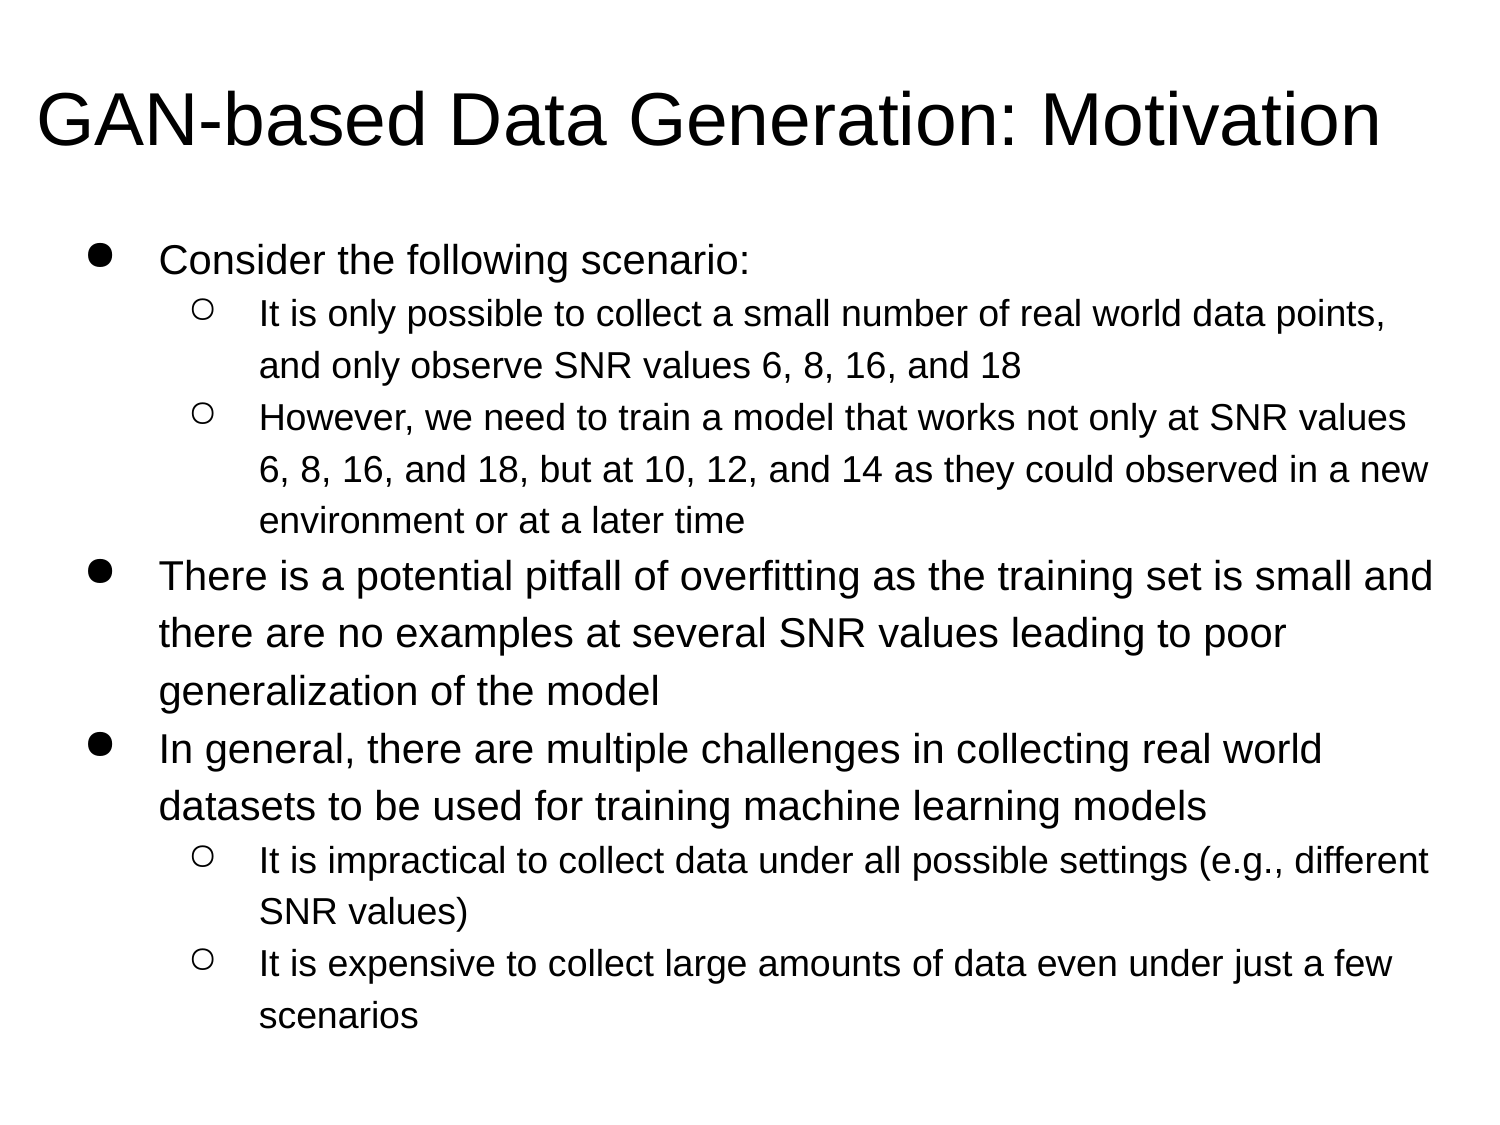

# GAN-based Data Generation: Motivation
Consider the following scenario:
It is only possible to collect a small number of real world data points, and only observe SNR values 6, 8, 16, and 18
However, we need to train a model that works not only at SNR values 6, 8, 16, and 18, but at 10, 12, and 14 as they could observed in a new environment or at a later time
There is a potential pitfall of overfitting as the training set is small and there are no examples at several SNR values leading to poor generalization of the model
In general, there are multiple challenges in collecting real world datasets to be used for training machine learning models
It is impractical to collect data under all possible settings (e.g., different SNR values)
It is expensive to collect large amounts of data even under just a few scenarios